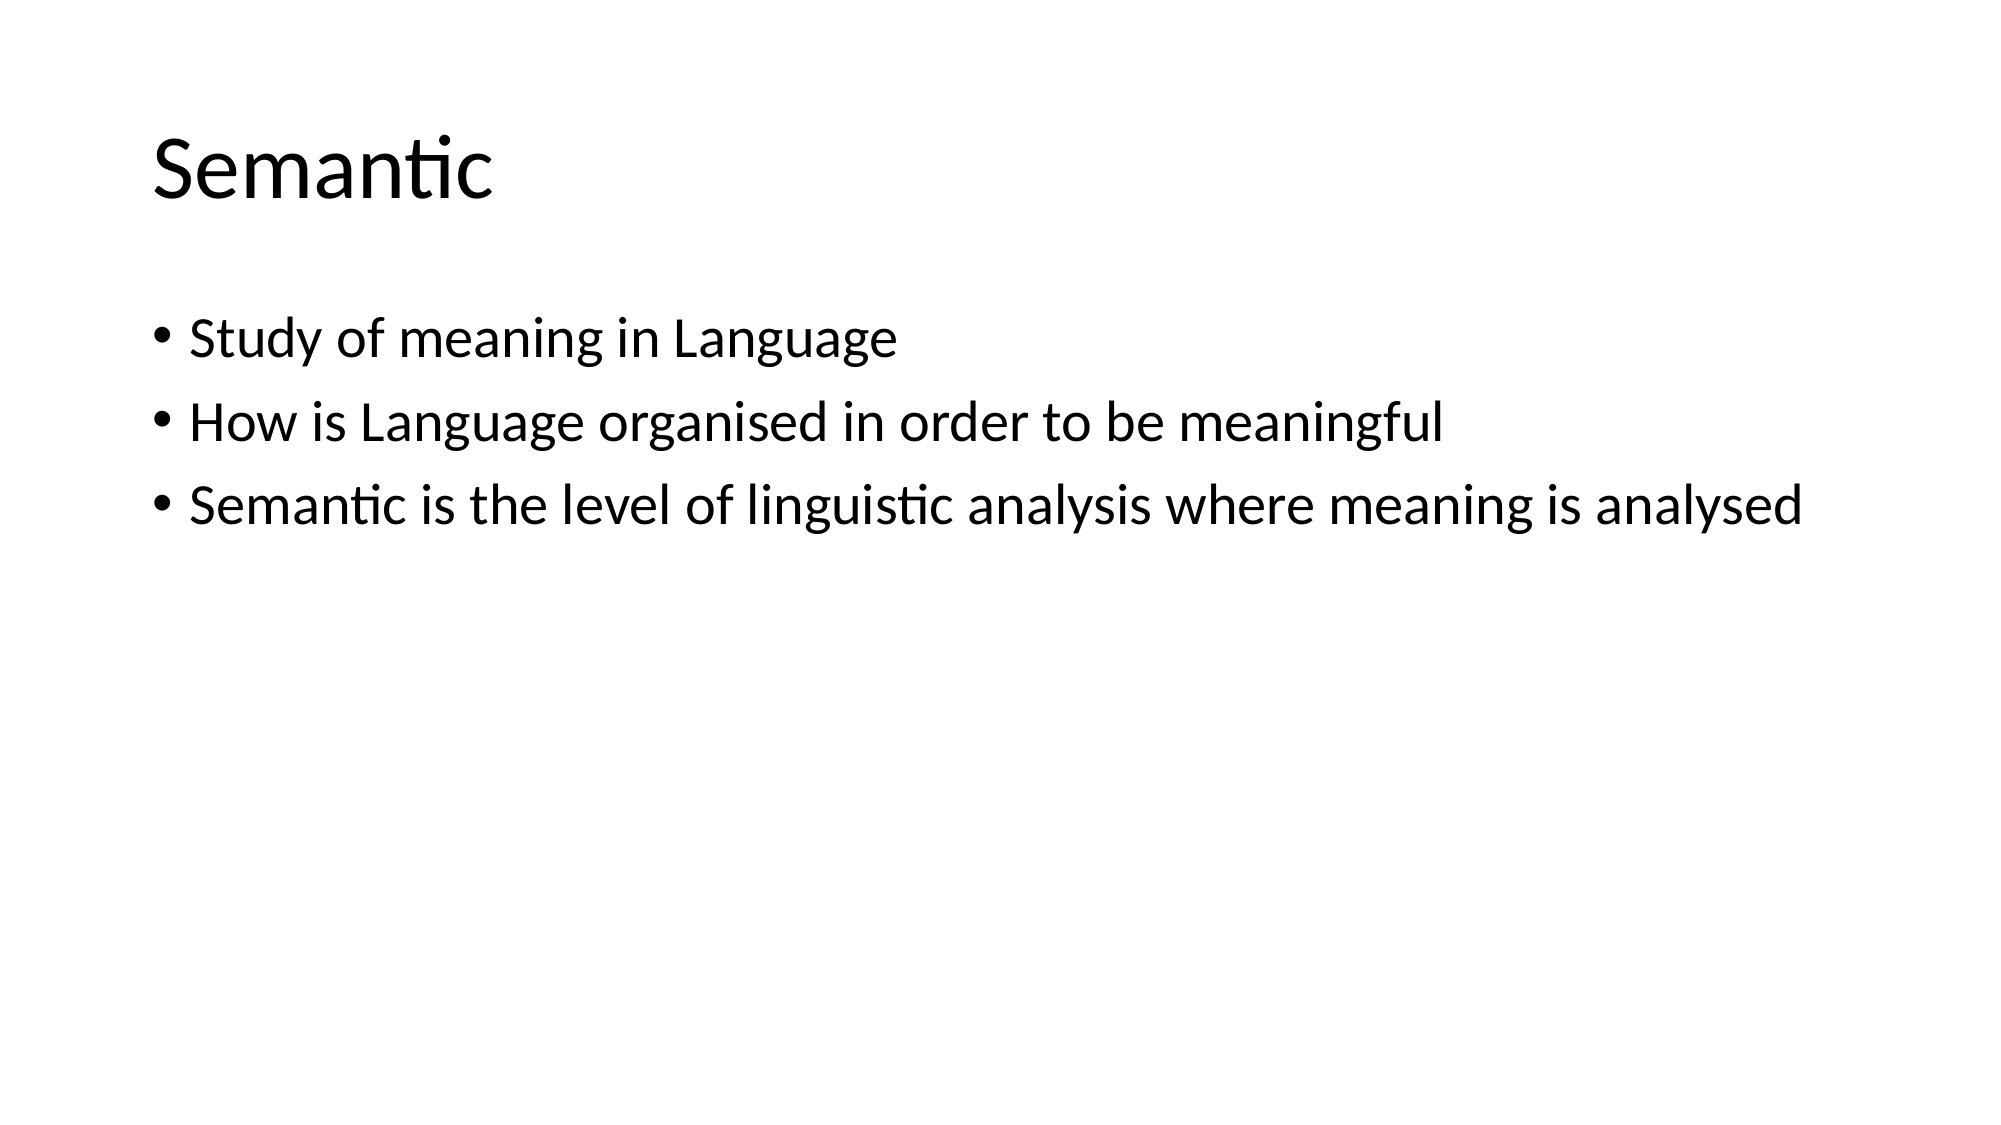

# Semantic
Study of meaning in Language
How is Language organised in order to be meaningful
Semantic is the level of linguistic analysis where meaning is analysed